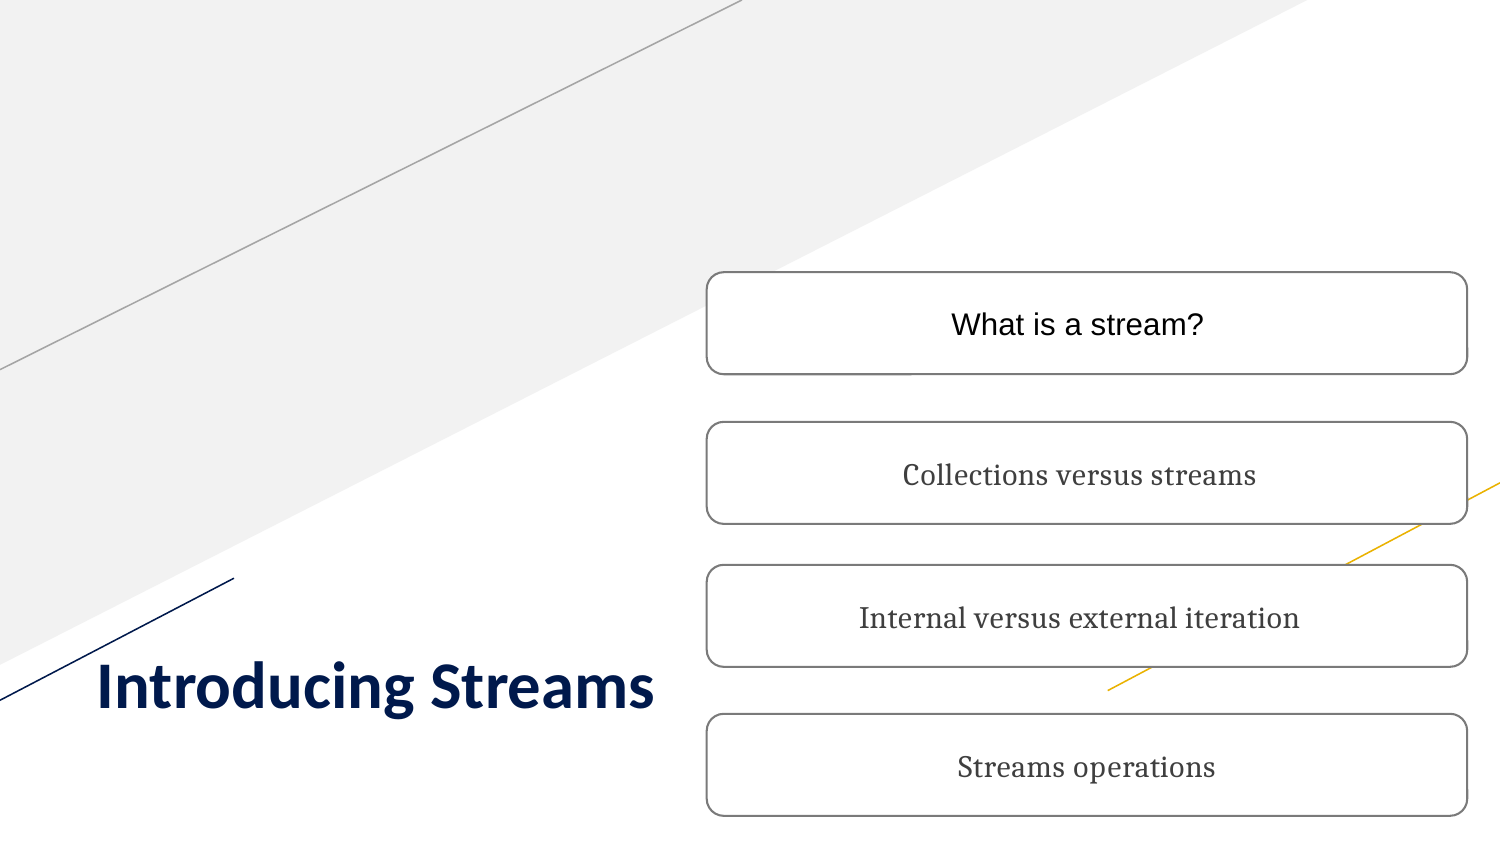

What is a stream?
Collections versus streams
# Introducing Streams
Internal versus external iteration
Streams operations